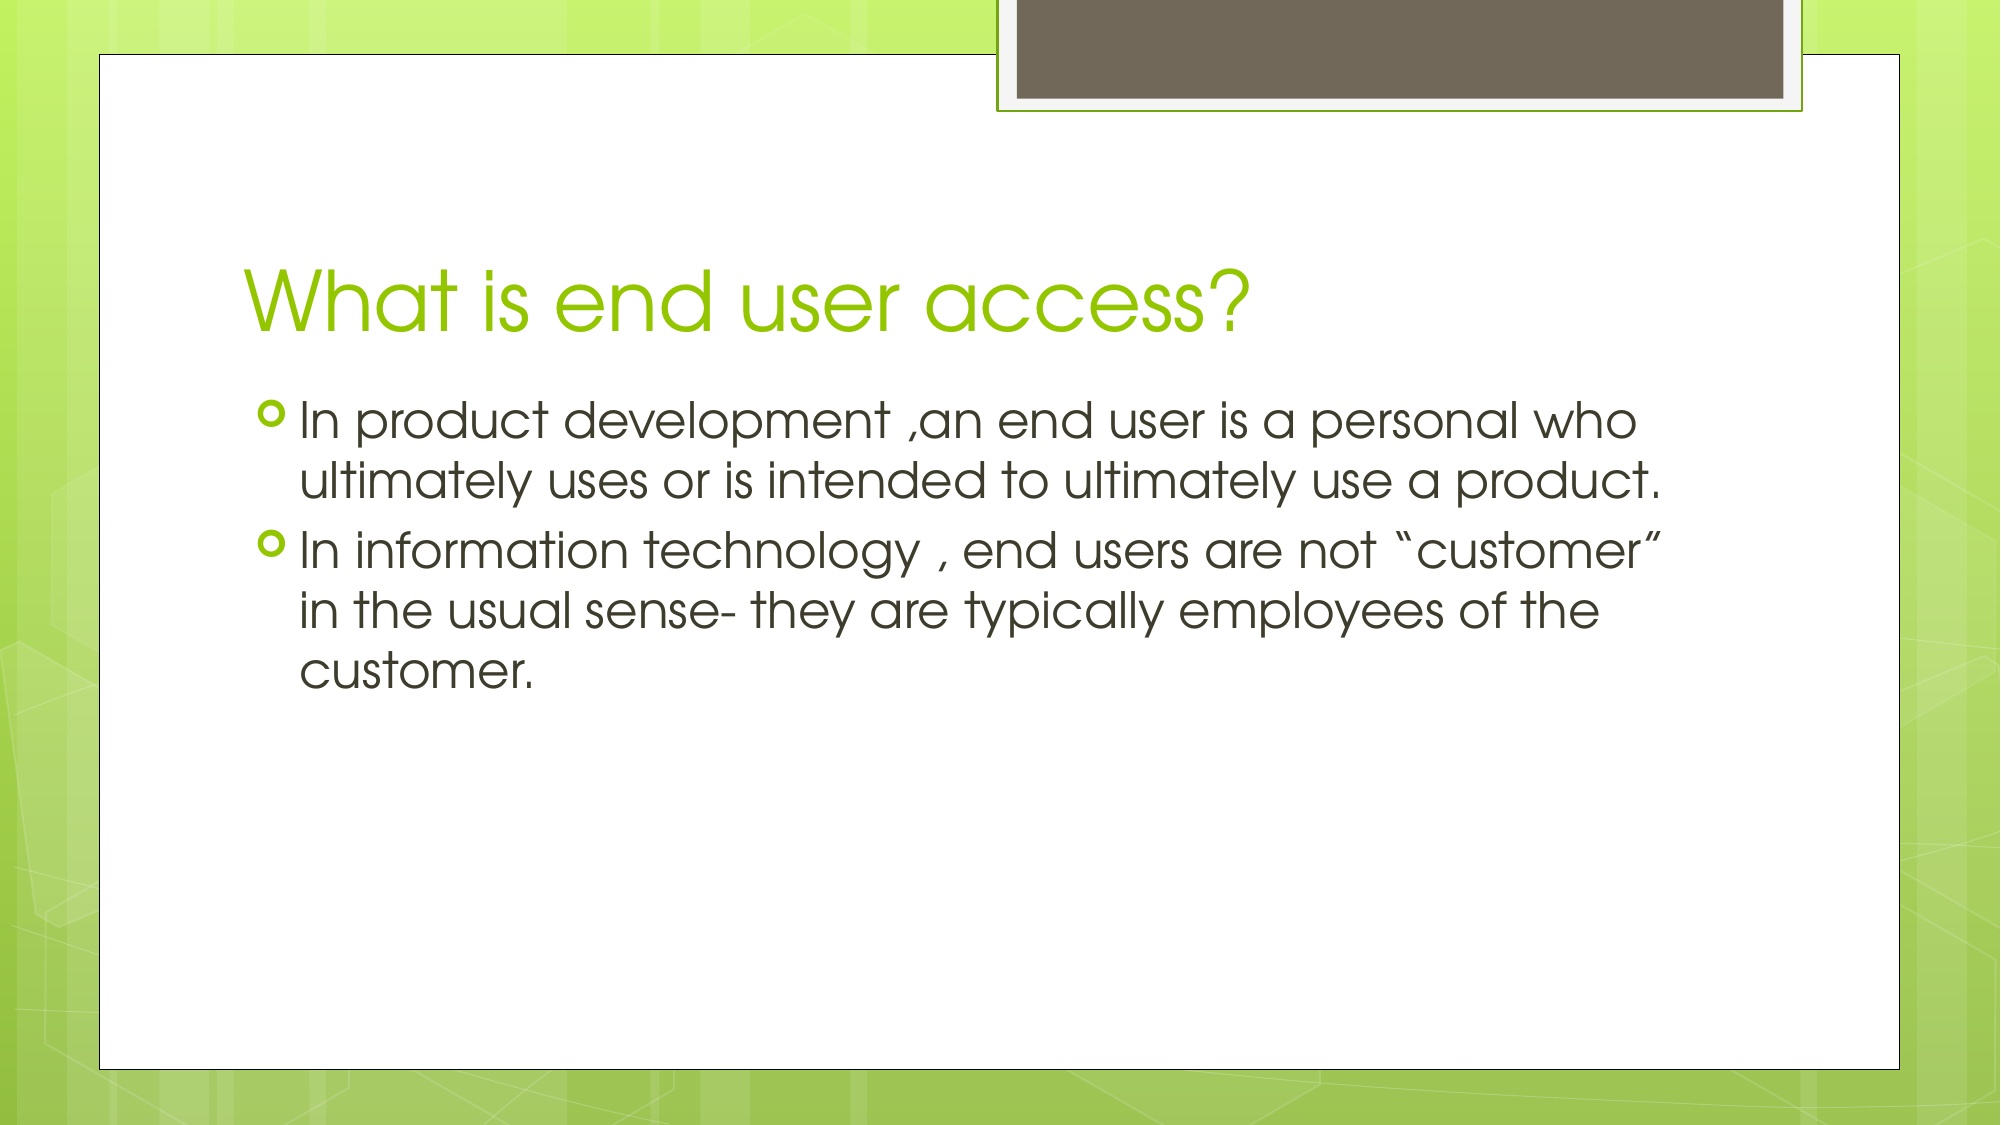

# What is end user access?
In product development ,an end user is a personal who ultimately uses or is intended to ultimately use a product.
In information technology , end users are not “customer” in the usual sense- they are typically employees of the customer.